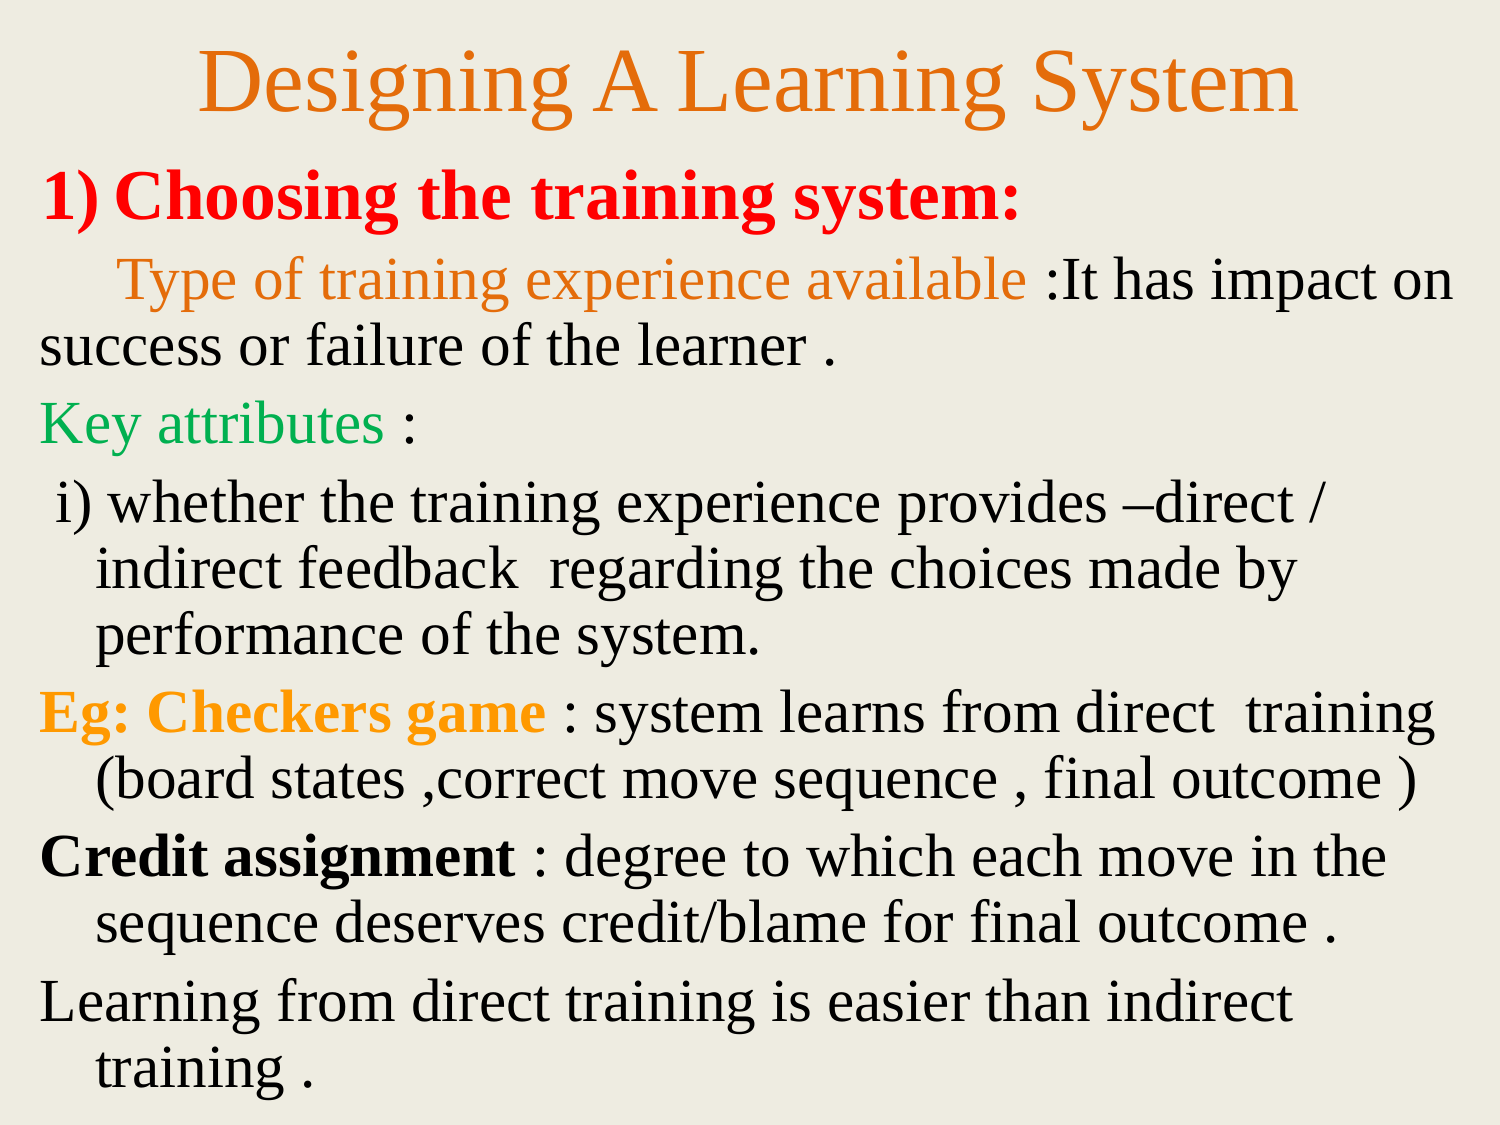

# Designing A Learning System
Choosing the training system:
     Type of training experience available :It has impact on success or failure of the learner .
Key attributes :
 i) whether the training experience provides –direct / indirect feedback  regarding the choices made by performance of the system.
Eg: Checkers game : system learns from direct  training (board states ,correct move sequence , final outcome )
Credit assignment : degree to which each move in the sequence deserves credit/blame for final outcome .
Learning from direct training is easier than indirect training .